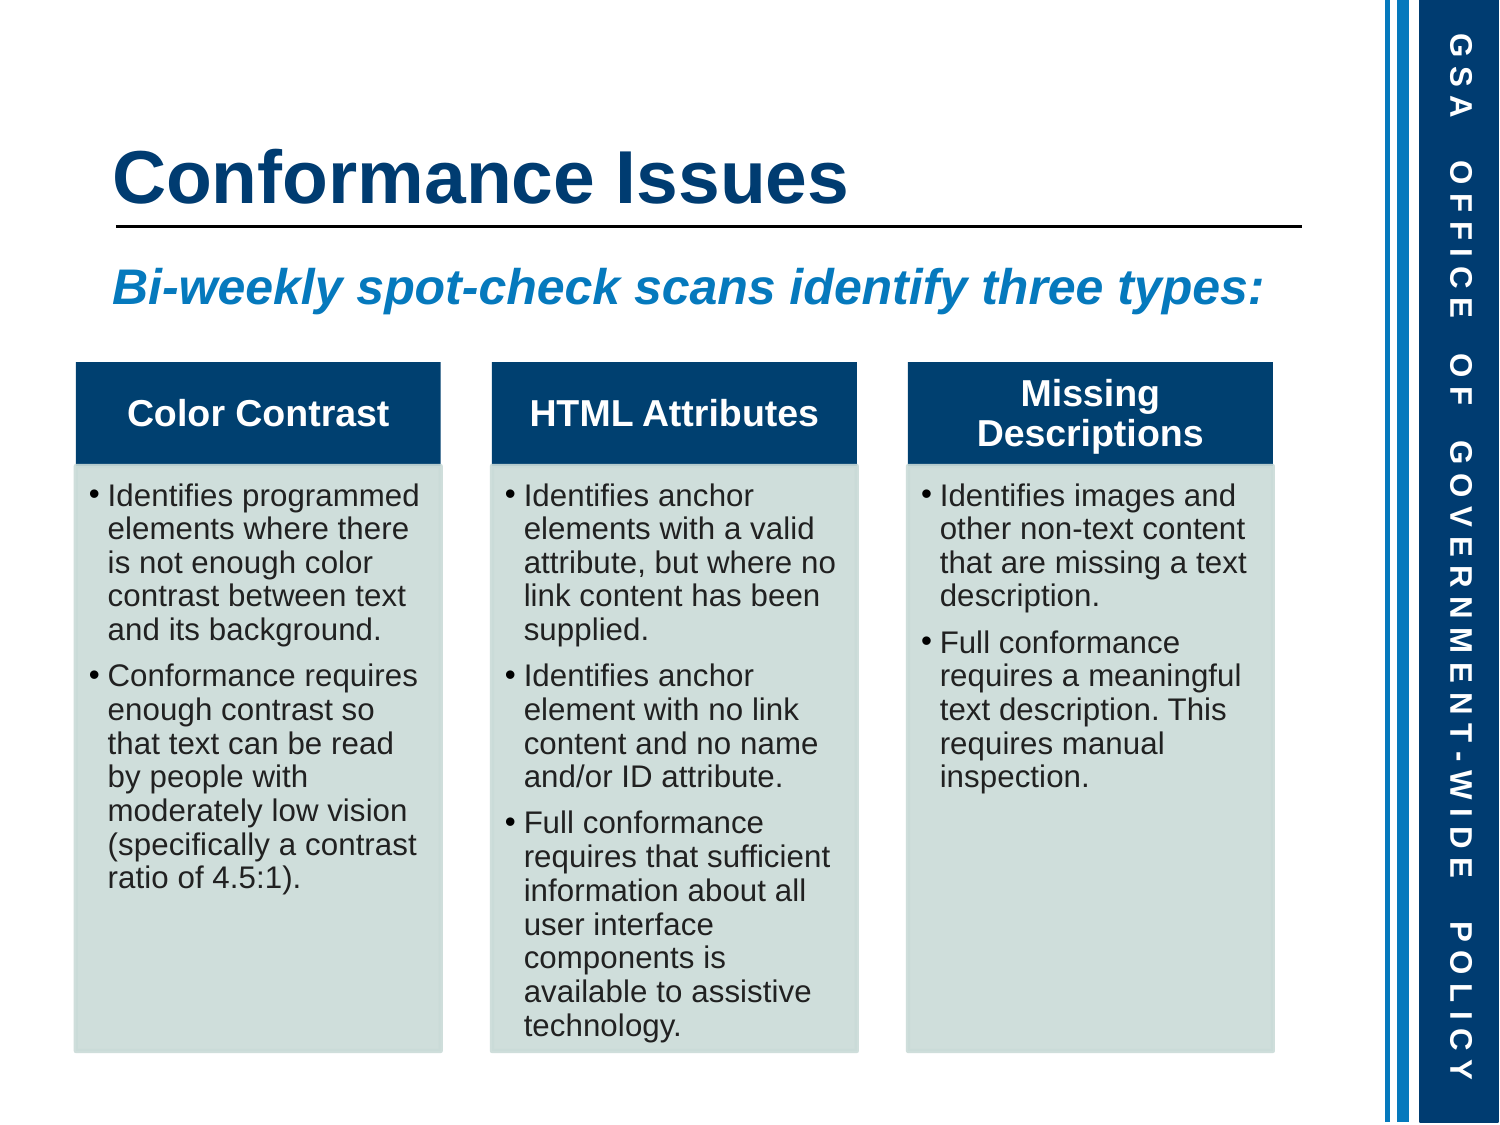

# Conformance Issues
Bi-weekly spot-check scans identify three types:

Color Contrast

HTML Attributes

Missing Descriptions

Identifies programmed elements where there is not enough color contrast between text and its background.
Conformance requires enough contrast so that text can be read by people with moderately low vision (specifically a contrast ratio of 4.5:1).

Identifies anchor elements with a valid attribute, but where no link content has been supplied.
Identifies anchor element with no link content and no name and/or ID attribute.
Full conformance requires that sufficient information about all user interface components is available to assistive technology.

Identifies images and other non-text content that are missing a text description.
Full conformance requires a meaningful text description. This requires manual inspection.